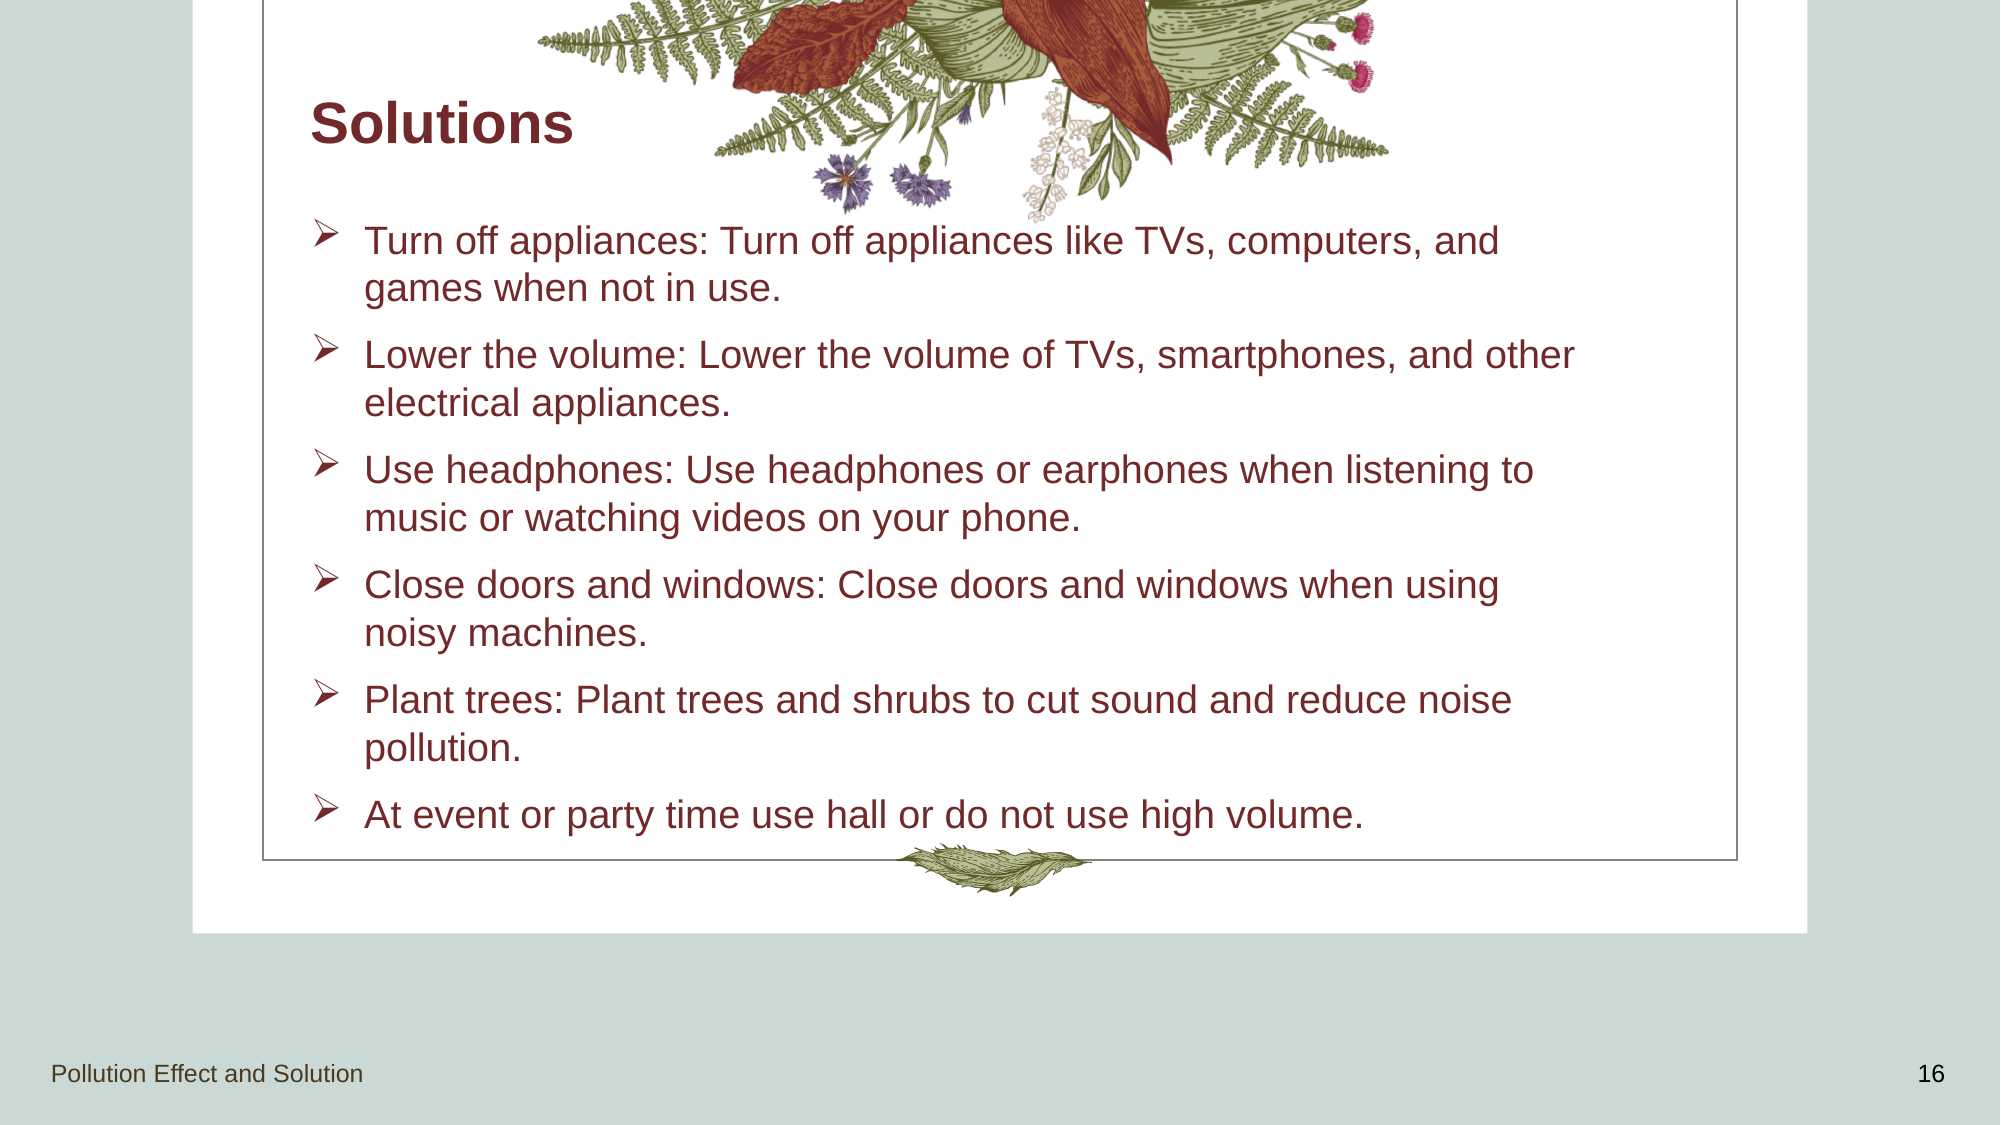

Solutions
Turn off appliances: Turn off appliances like TVs, computers, and games when not in use.
Lower the volume: Lower the volume of TVs, smartphones, and other electrical appliances.
Use headphones: Use headphones or earphones when listening to music or watching videos on your phone.
Close doors and windows: Close doors and windows when using noisy machines.
Plant trees: Plant trees and shrubs to cut sound and reduce noise pollution.
At event or party time use hall or do not use high volume.
Pollution Effect and Solution
16